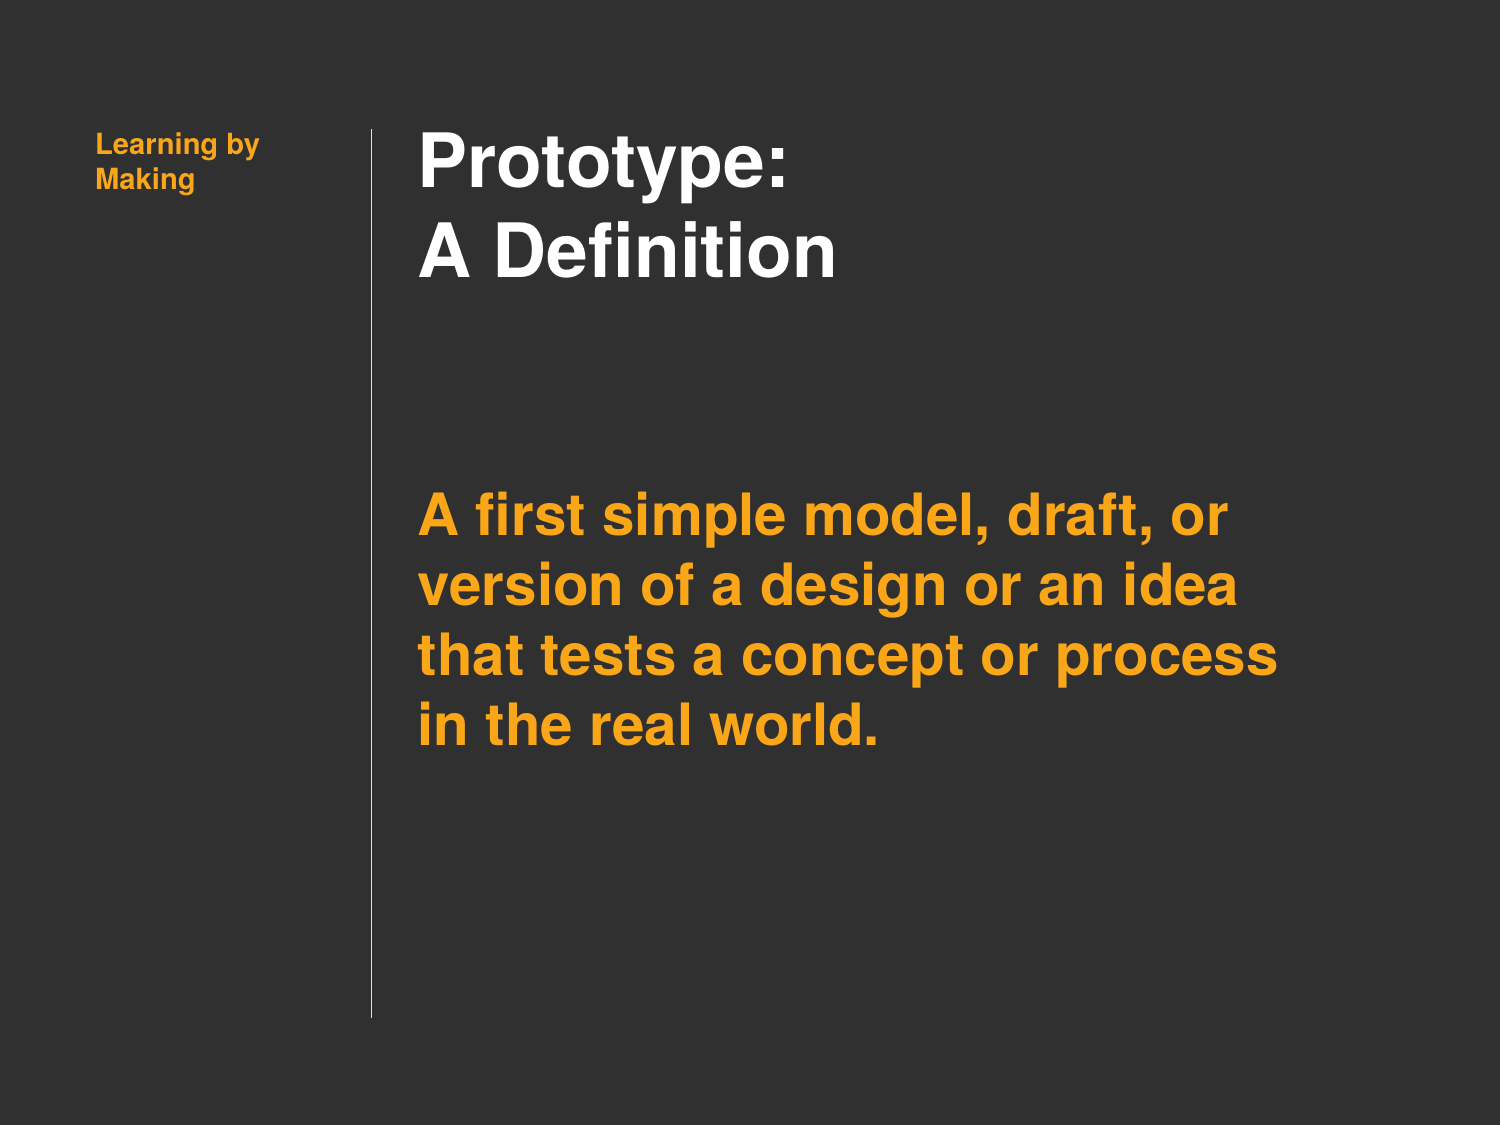

Prototype:
A Definition
# Prototype: A Definition
A first simple model, draft, or version of a design or an idea that tests a concept or process in the real world.
Learning by Making